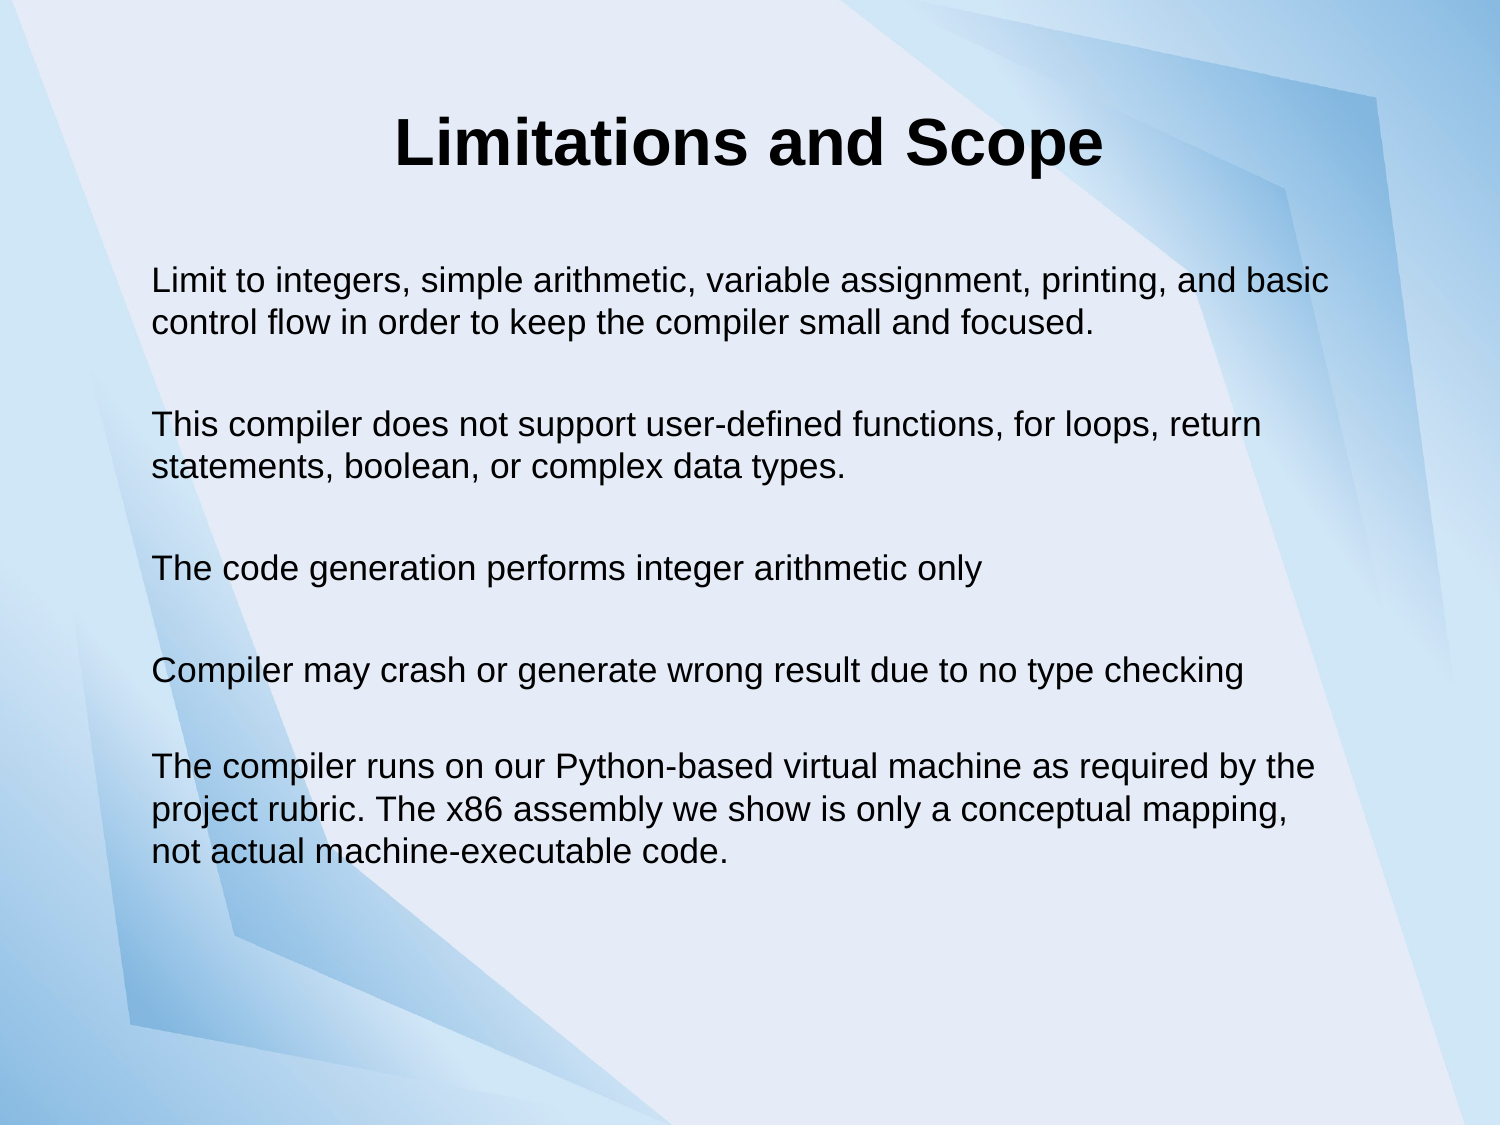

# Limitations and Scope
Limit to integers, simple arithmetic, variable assignment, printing, and basic control flow in order to keep the compiler small and focused.

This compiler does not support user-defined functions, for loops, return statements, boolean, or complex data types.

The code generation performs integer arithmetic only

Compiler may crash or generate wrong result due to no type checking

The compiler runs on our Python-based virtual machine as required by the project rubric. The x86 assembly we show is only a conceptual mapping, not actual machine-executable code.